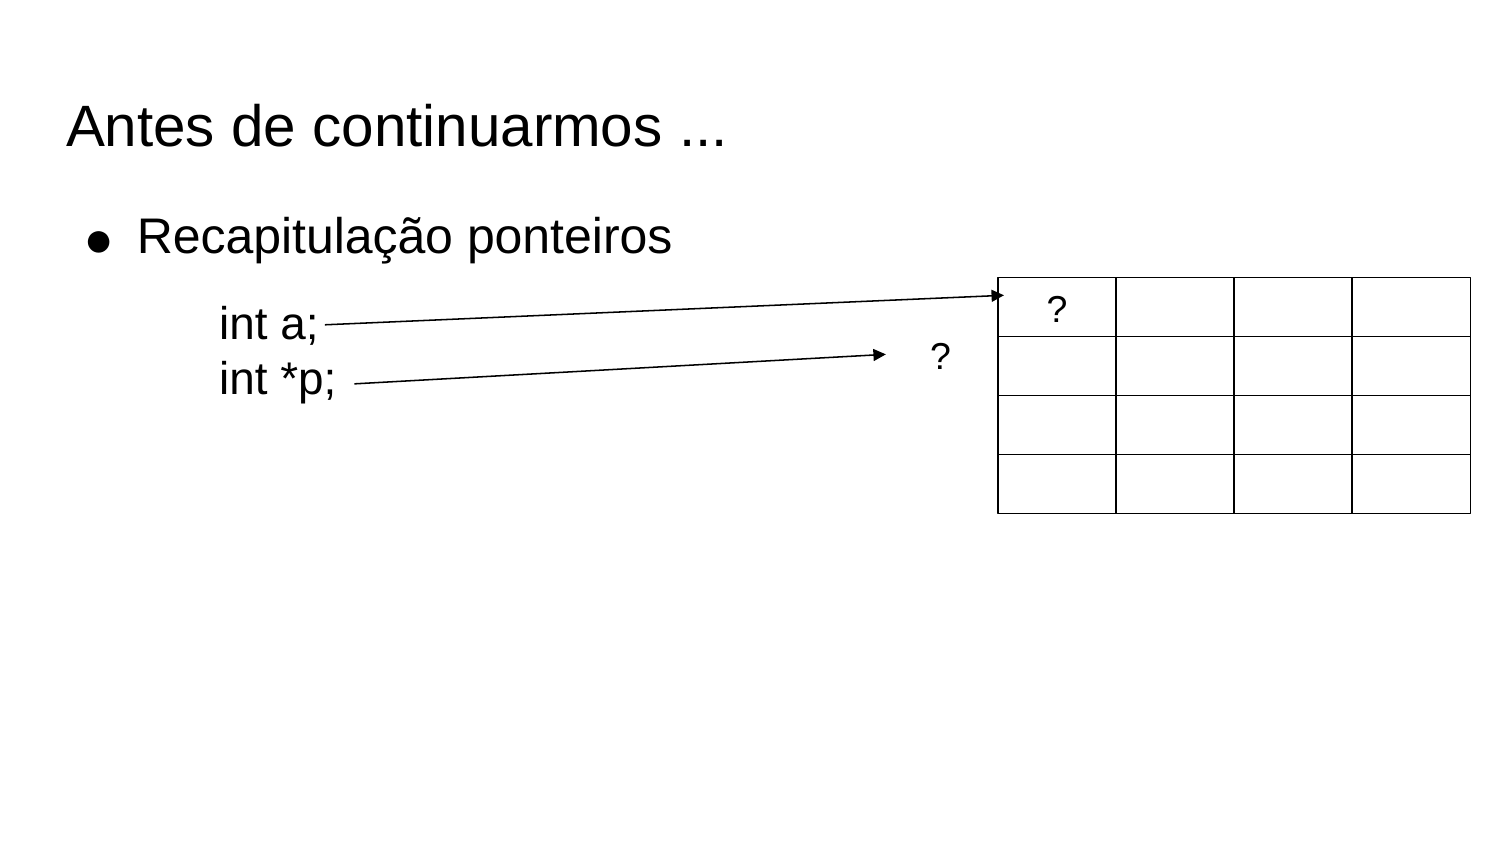

Antes de continuarmos ...
Recapitulação ponteiros
            int a;
            int *p;
?

?